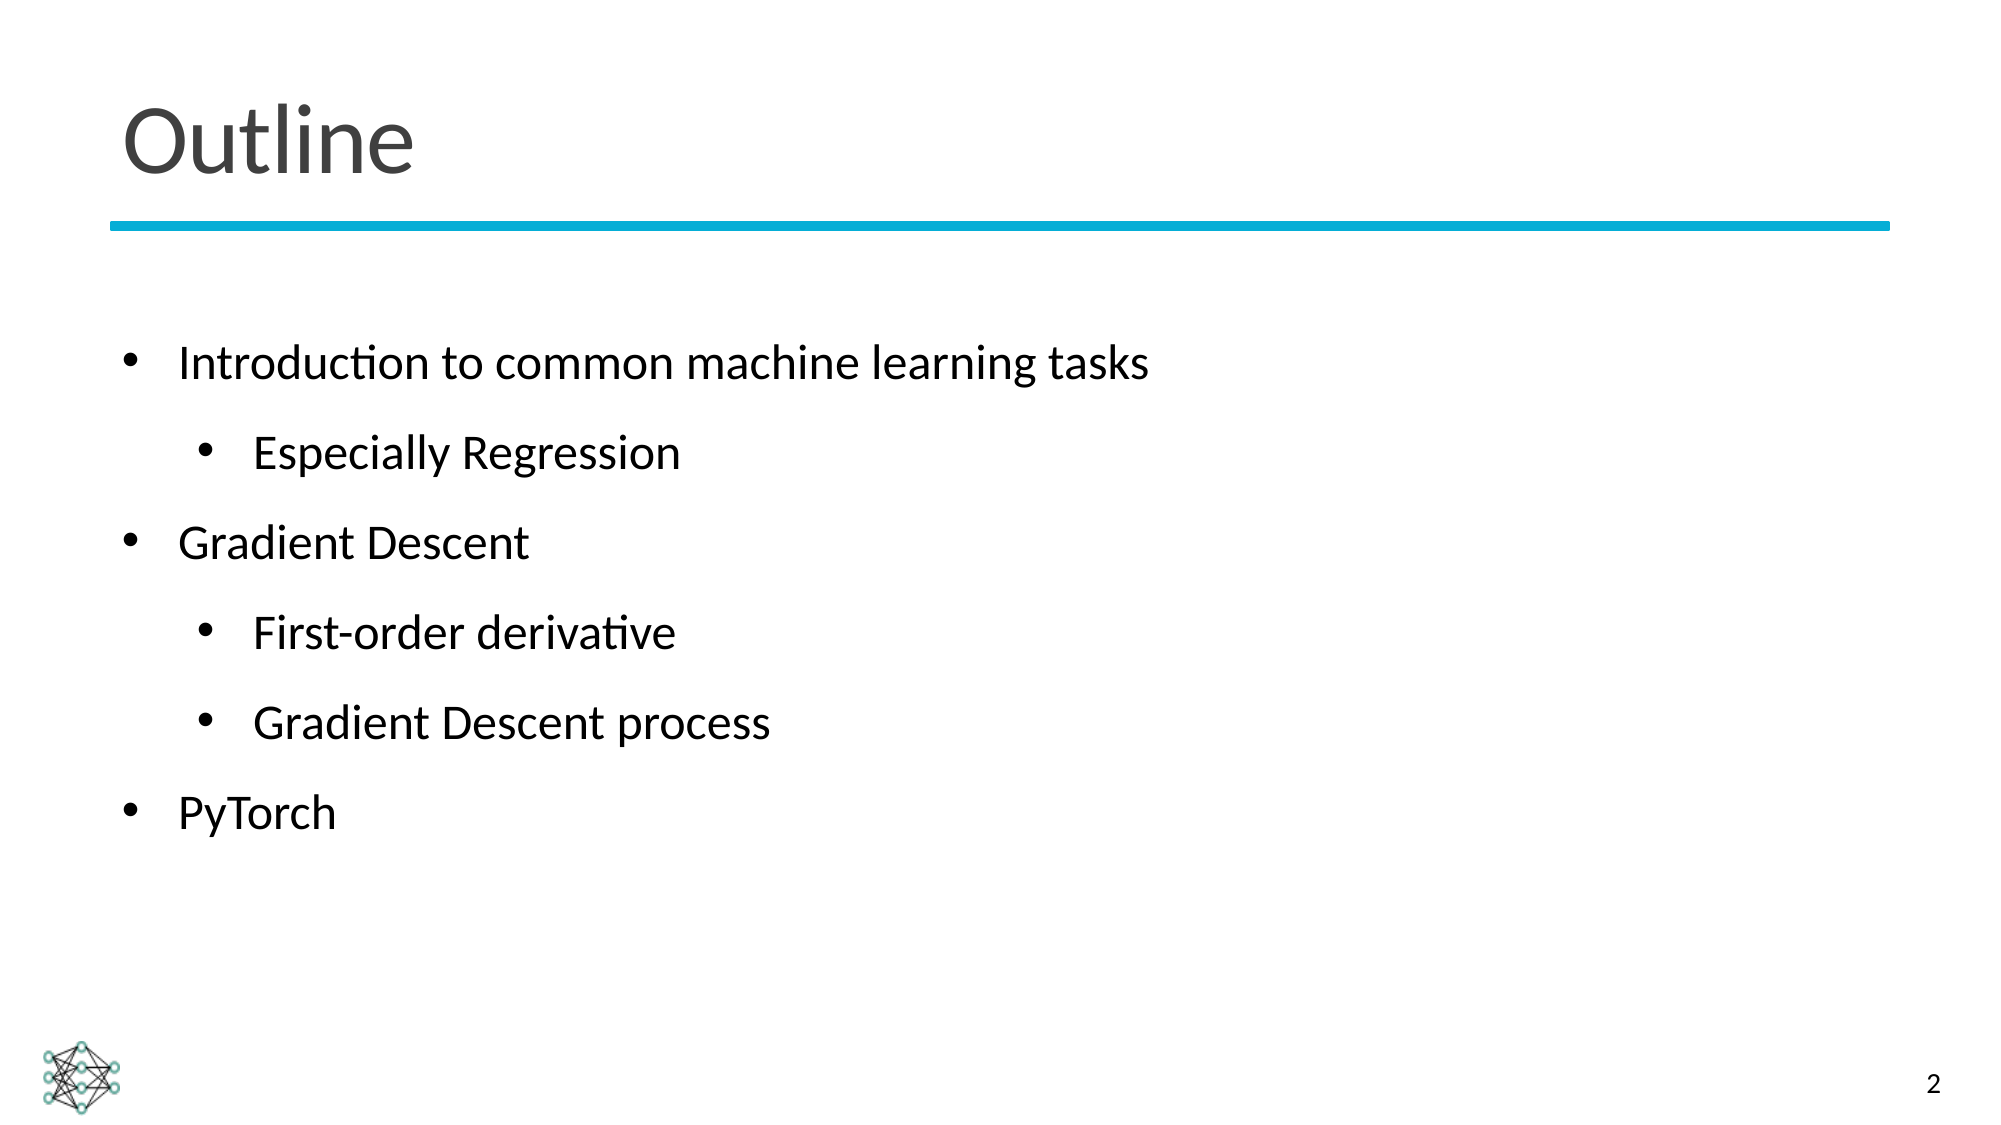

# Outline
Introduction to common machine learning tasks
Especially Regression
Gradient Descent
First-order derivative
Gradient Descent process
PyTorch

2